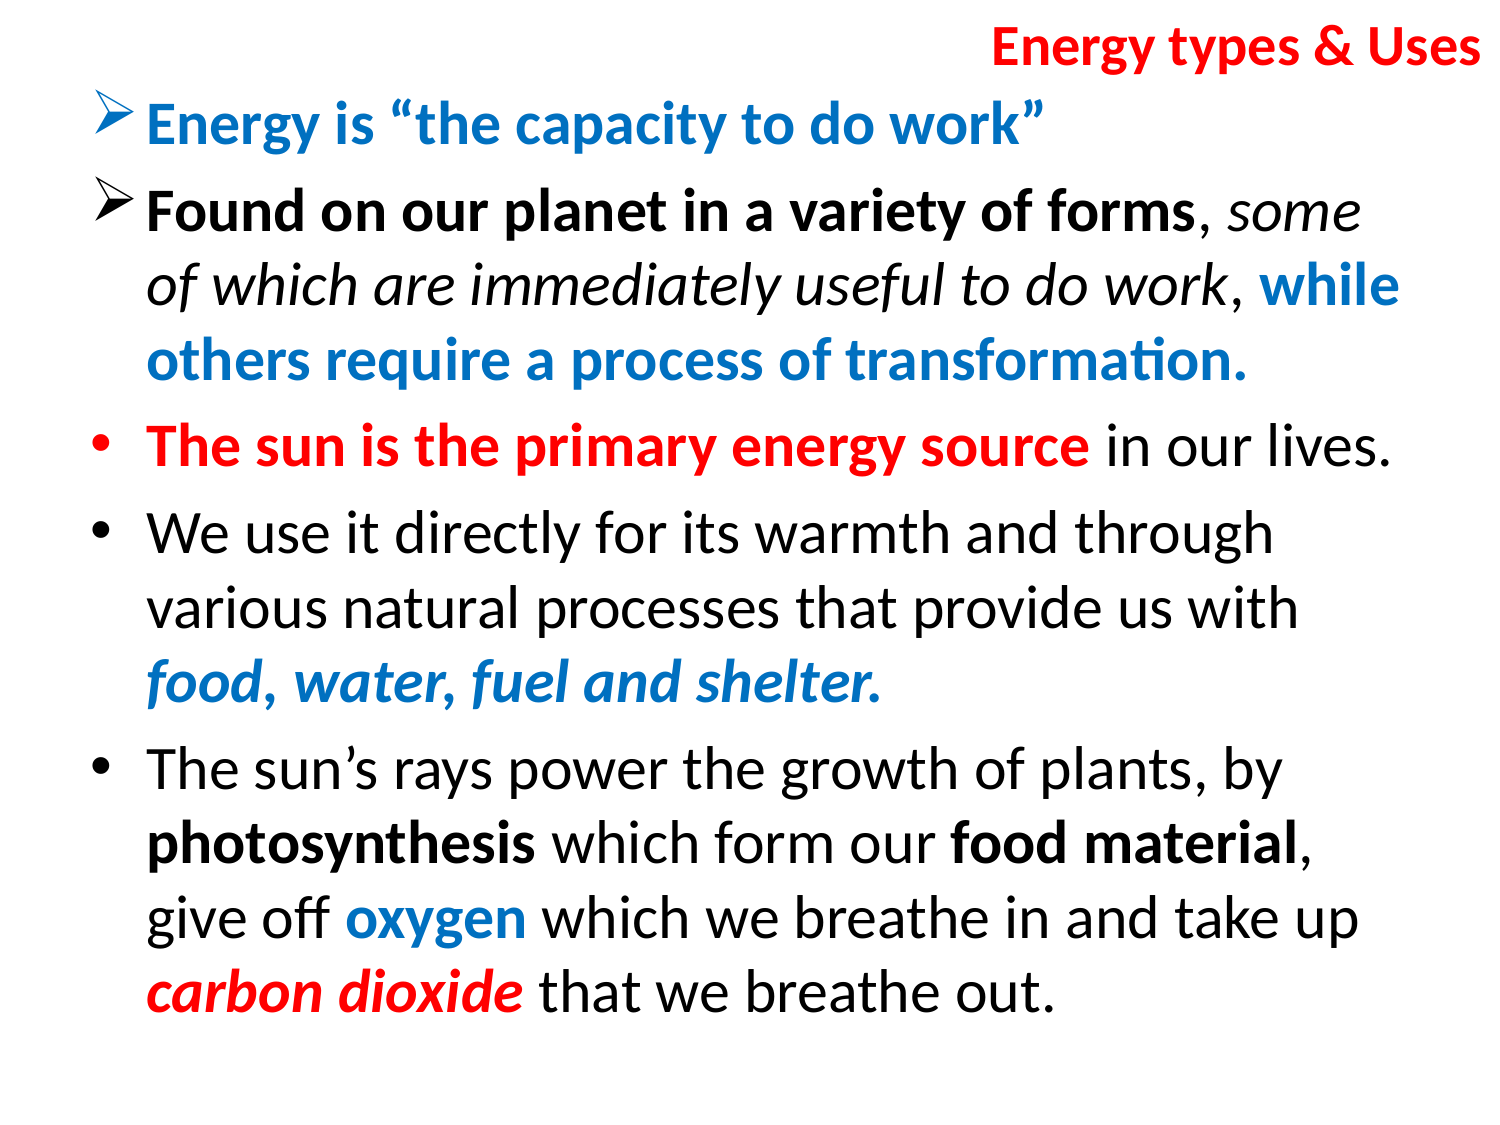

Energy types & Uses
Energy is “the capacity to do work”
Found on our planet in a variety of forms, some of which are immediately useful to do work, while others require a process of transformation.
The sun is the primary energy source in our lives.
We use it directly for its warmth and through various natural processes that provide us with food, water, fuel and shelter.
The sun’s rays power the growth of plants, by photosynthesis which form our food material, give off oxygen which we breathe in and take up carbon dioxide that we breathe out.